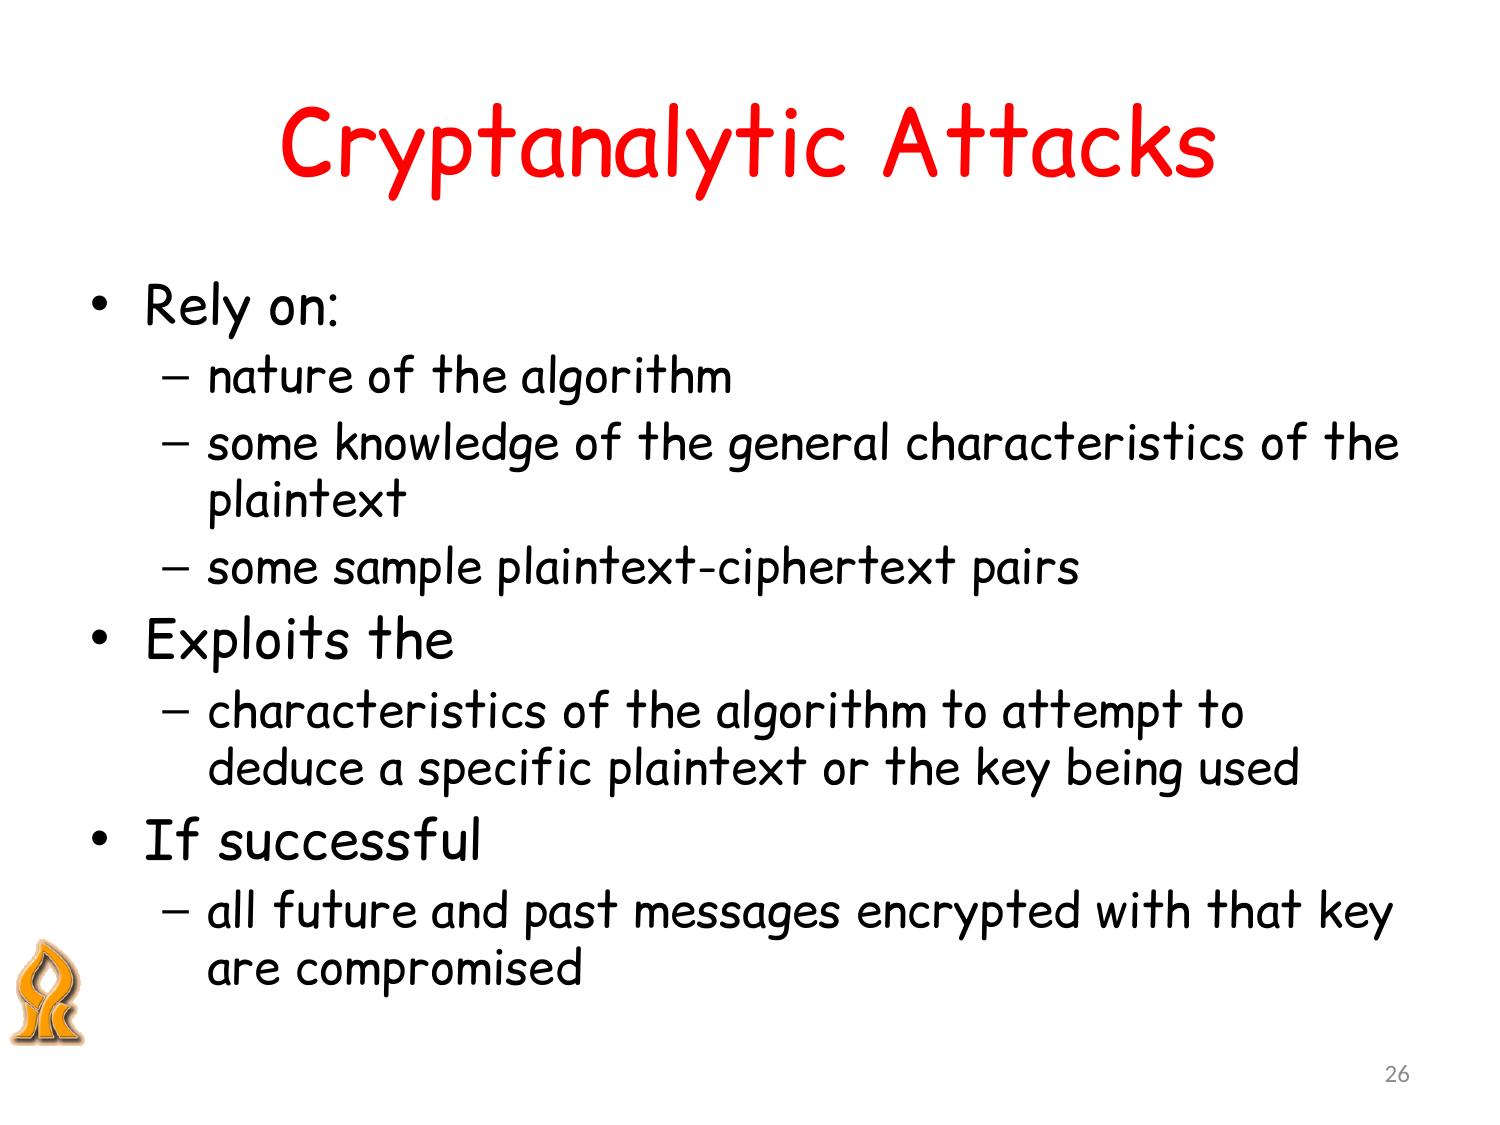

# Cryptanalytic Attacks
Rely on:
nature of the algorithm
some knowledge of the general characteristics of the plaintext
some sample plaintext-ciphertext pairs
Exploits the
characteristics of the algorithm to attempt to deduce a specific plaintext or the key being used
If successful
all future and past messages encrypted with that key are compromised
26